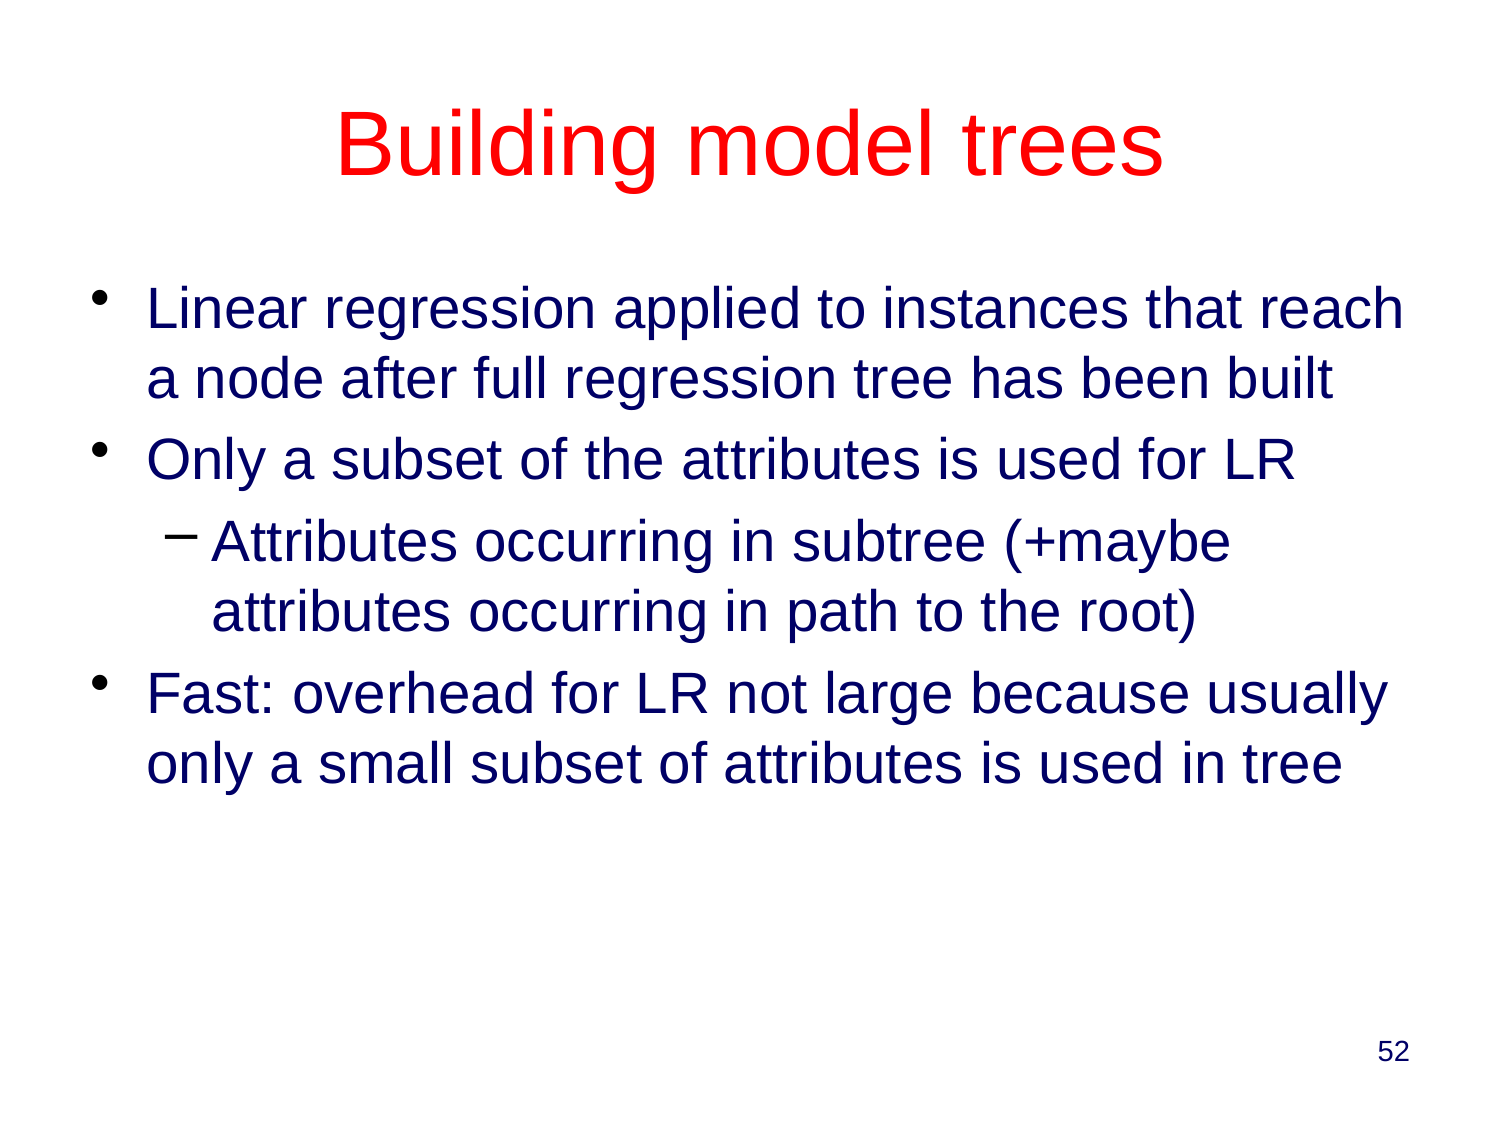

Building model trees
Linear regression applied to instances that reach a node after full regression tree has been built
Only a subset of the attributes is used for LR
Attributes occurring in subtree (+maybe attributes occurring in path to the root)
Fast: overhead for LR not large because usually only a small subset of attributes is used in tree
52